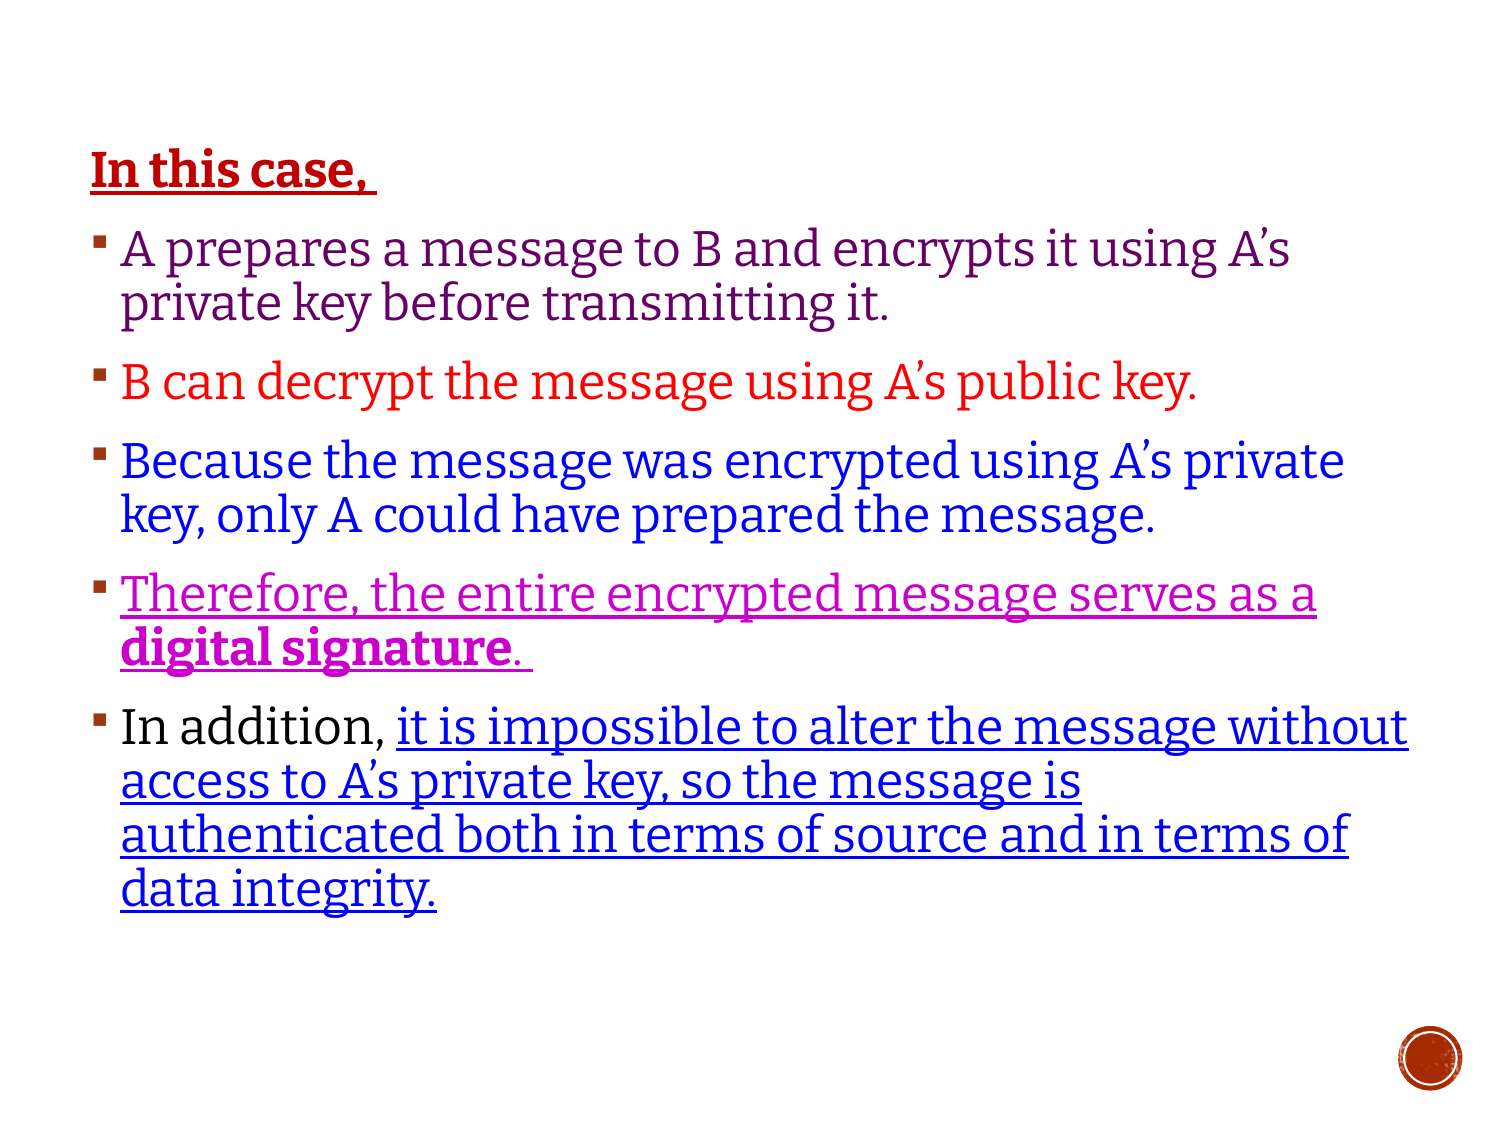

In this case,
A prepares a message to B and encrypts it using A’s private key before transmitting it.
B can decrypt the message using A’s public key.
Because the message was encrypted using A’s private key, only A could have prepared the message.
Therefore, the entire encrypted message serves as a digital signature.
In addition, it is impossible to alter the message without access to A’s private key, so the message is authenticated both in terms of source and in terms of data integrity.